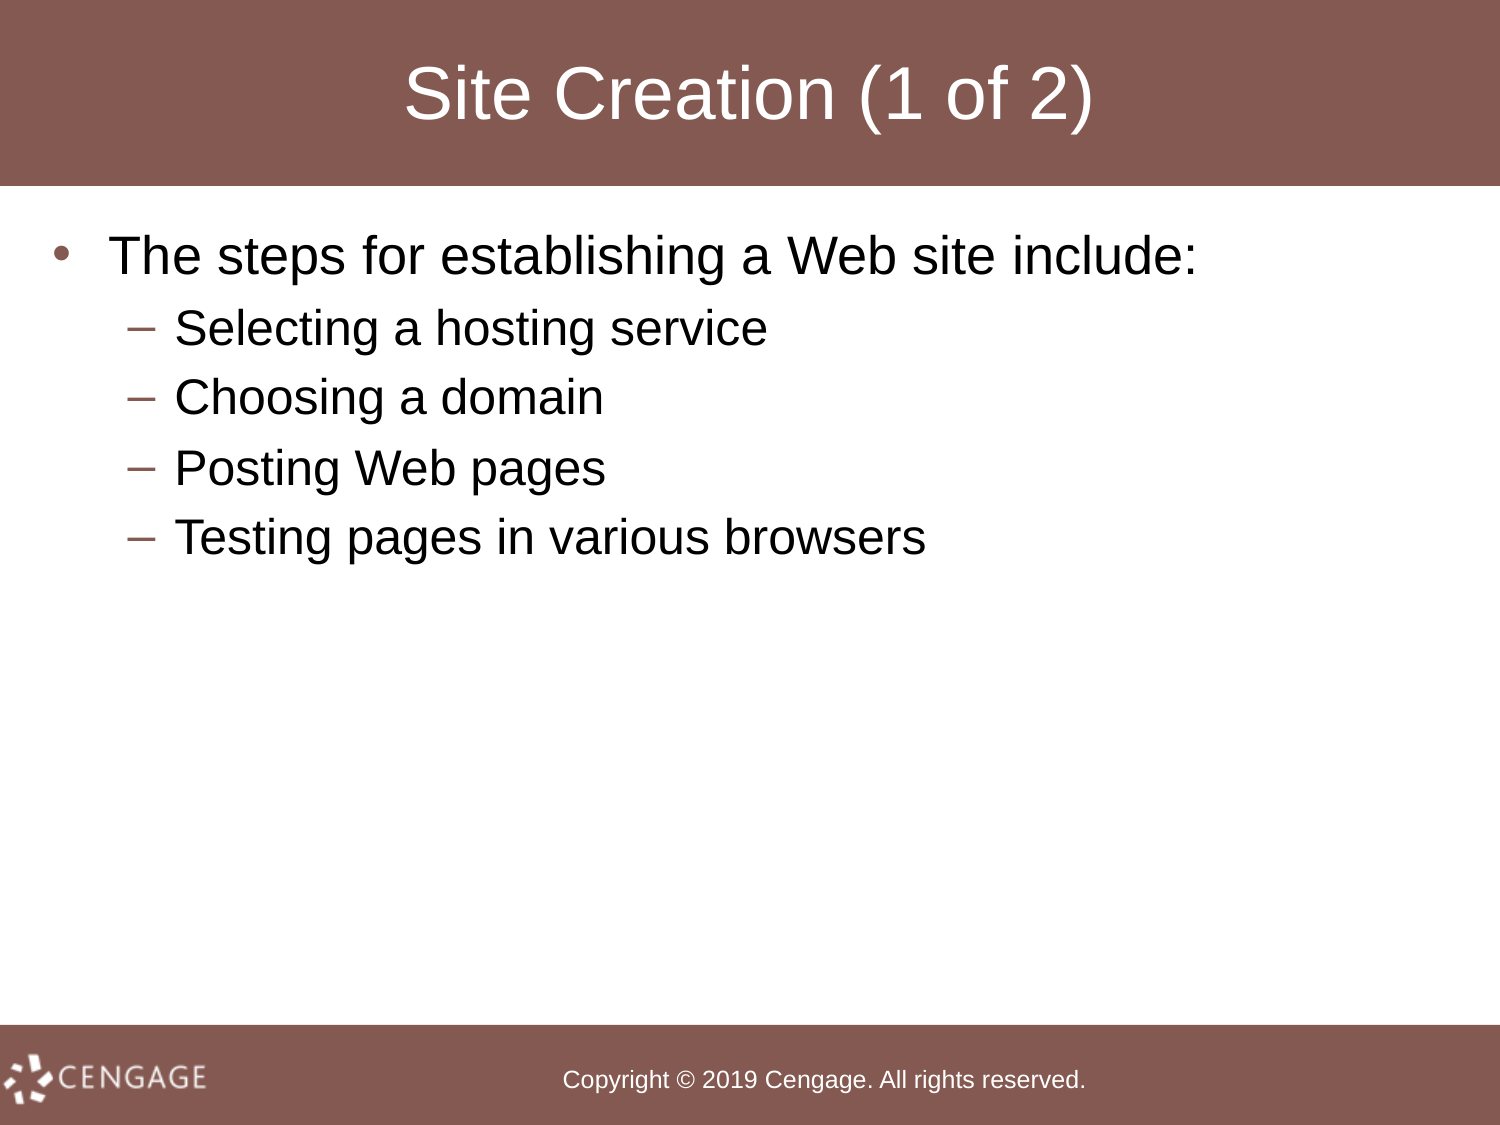

# Site Creation (1 of 2)
The steps for establishing a Web site include:
Selecting a hosting service
Choosing a domain
Posting Web pages
Testing pages in various browsers